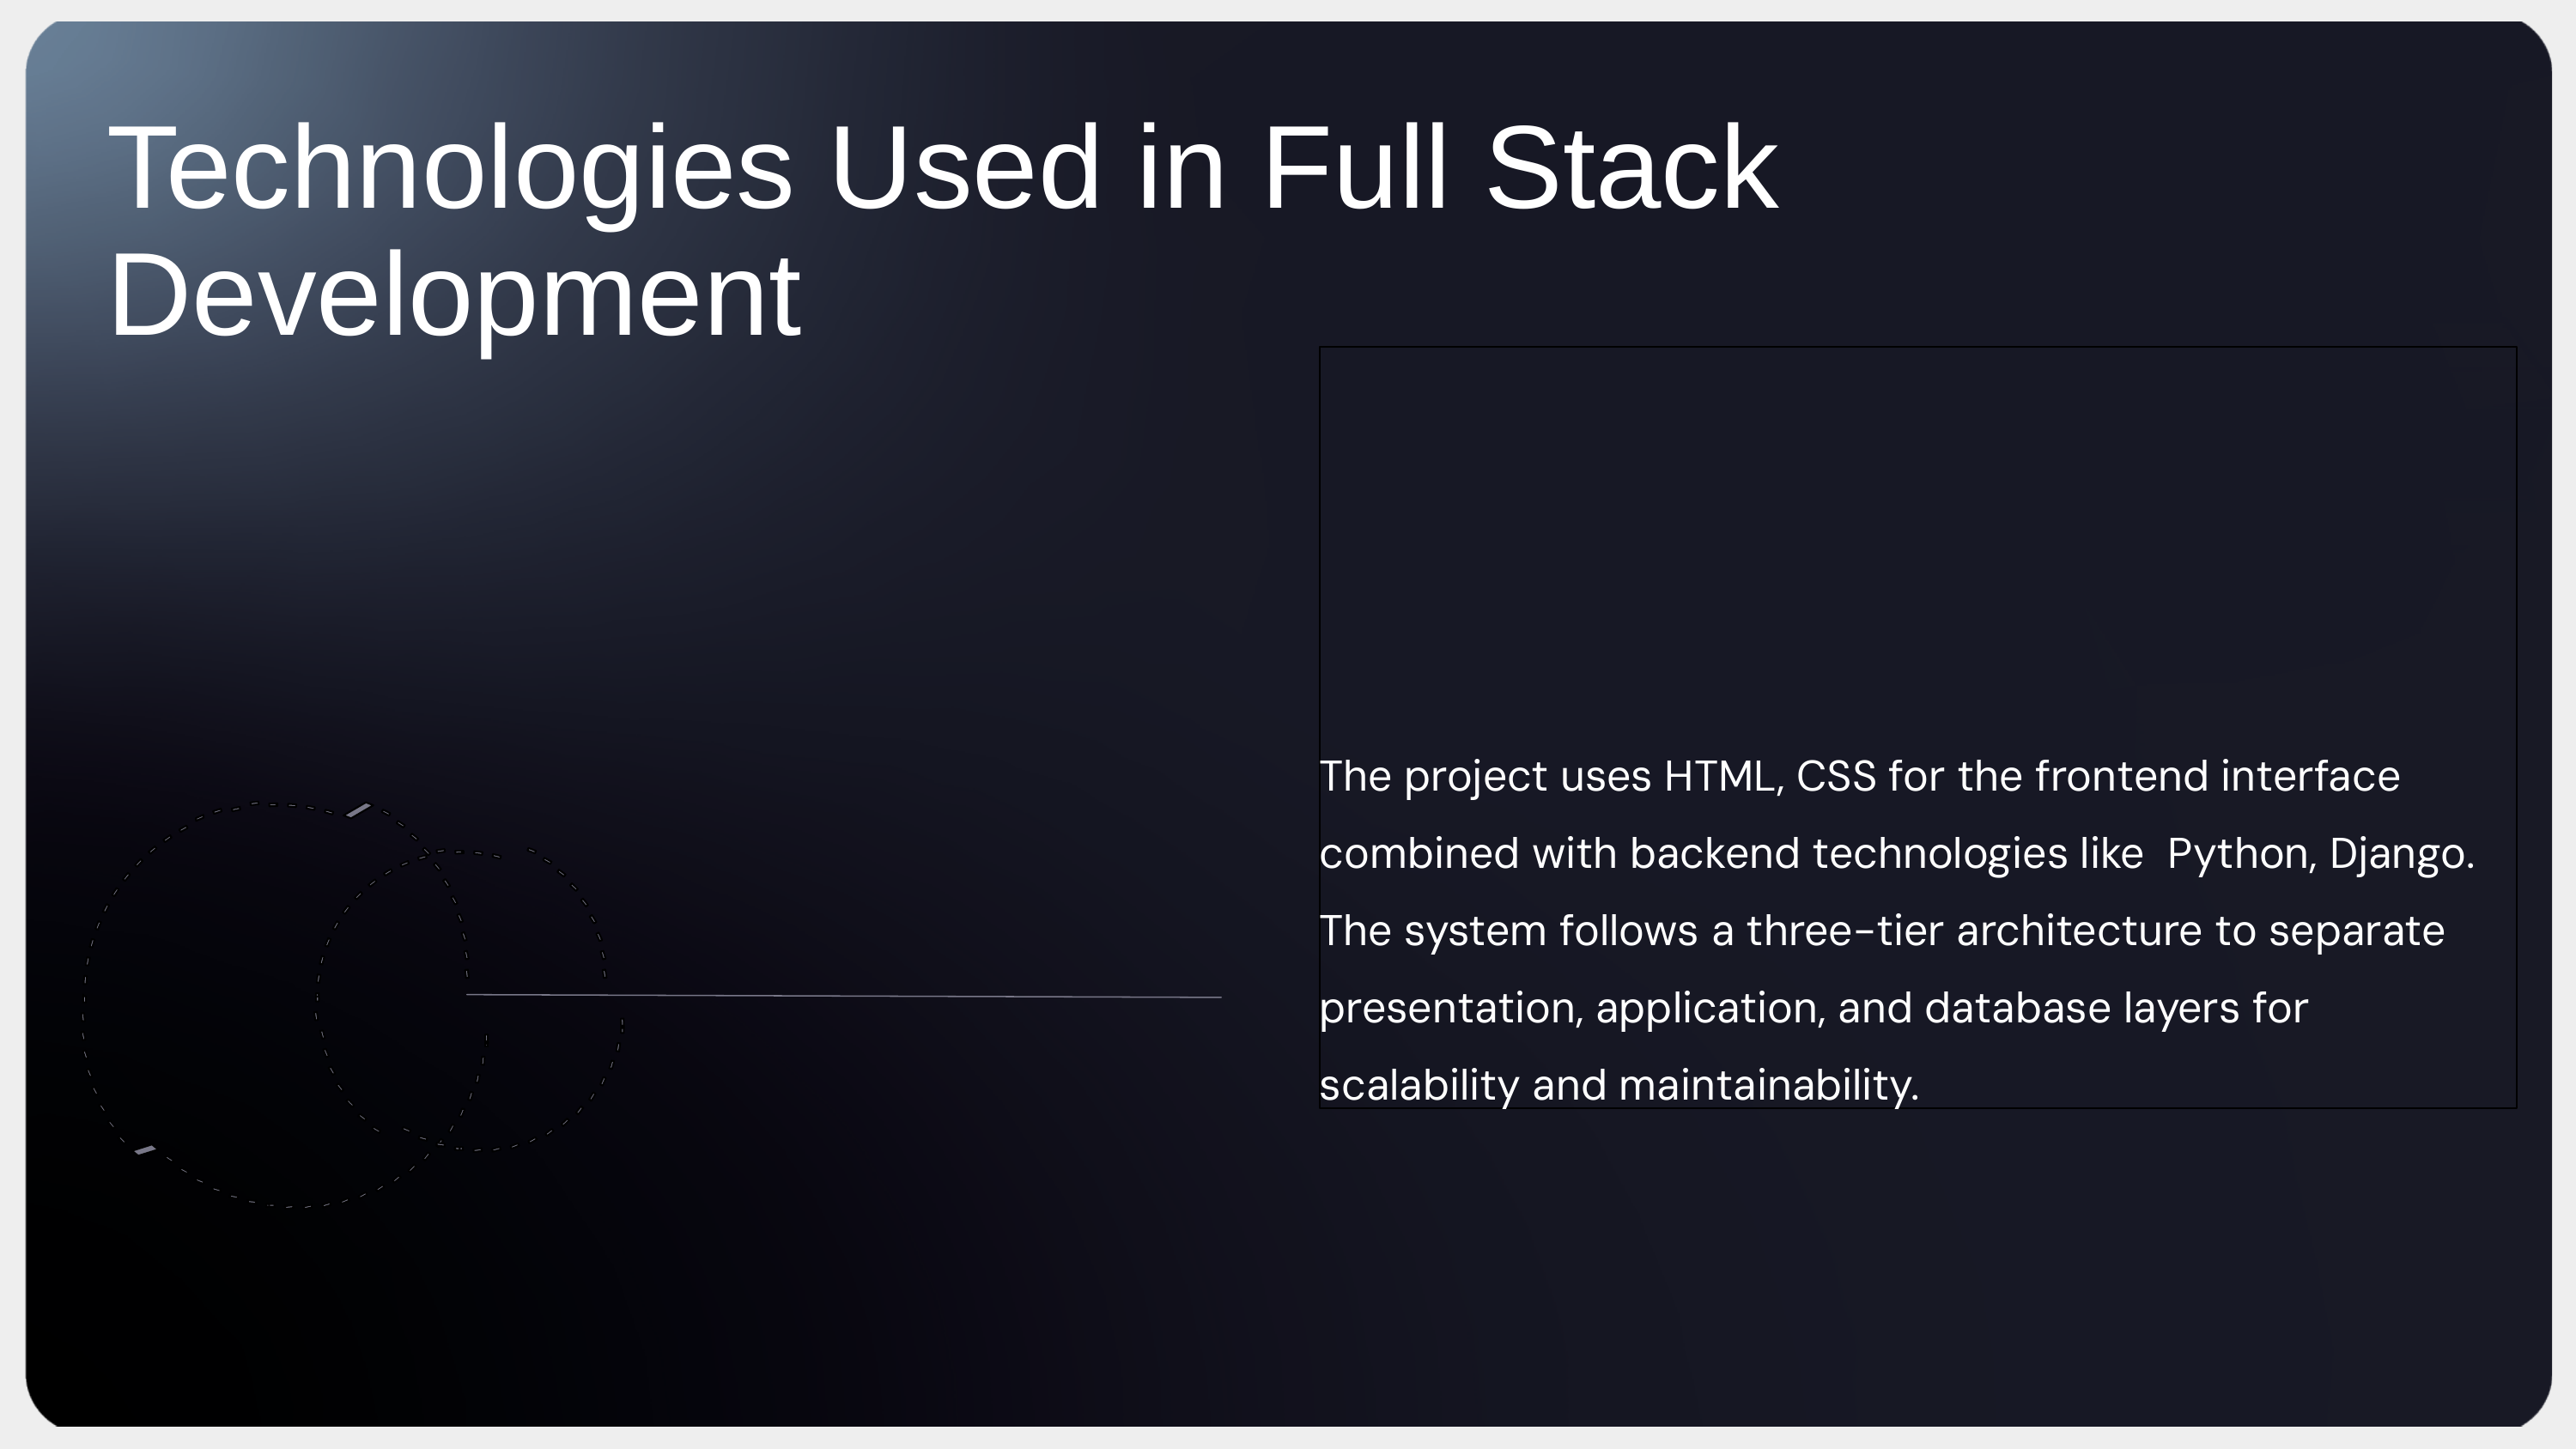

Technologies Used in Full Stack Development

The project uses HTML, CSS for the frontend interface combined with backend technologies like  Python, Django. The system follows a three-tier architecture to separate presentation, application, and database layers for scalability and maintainability.